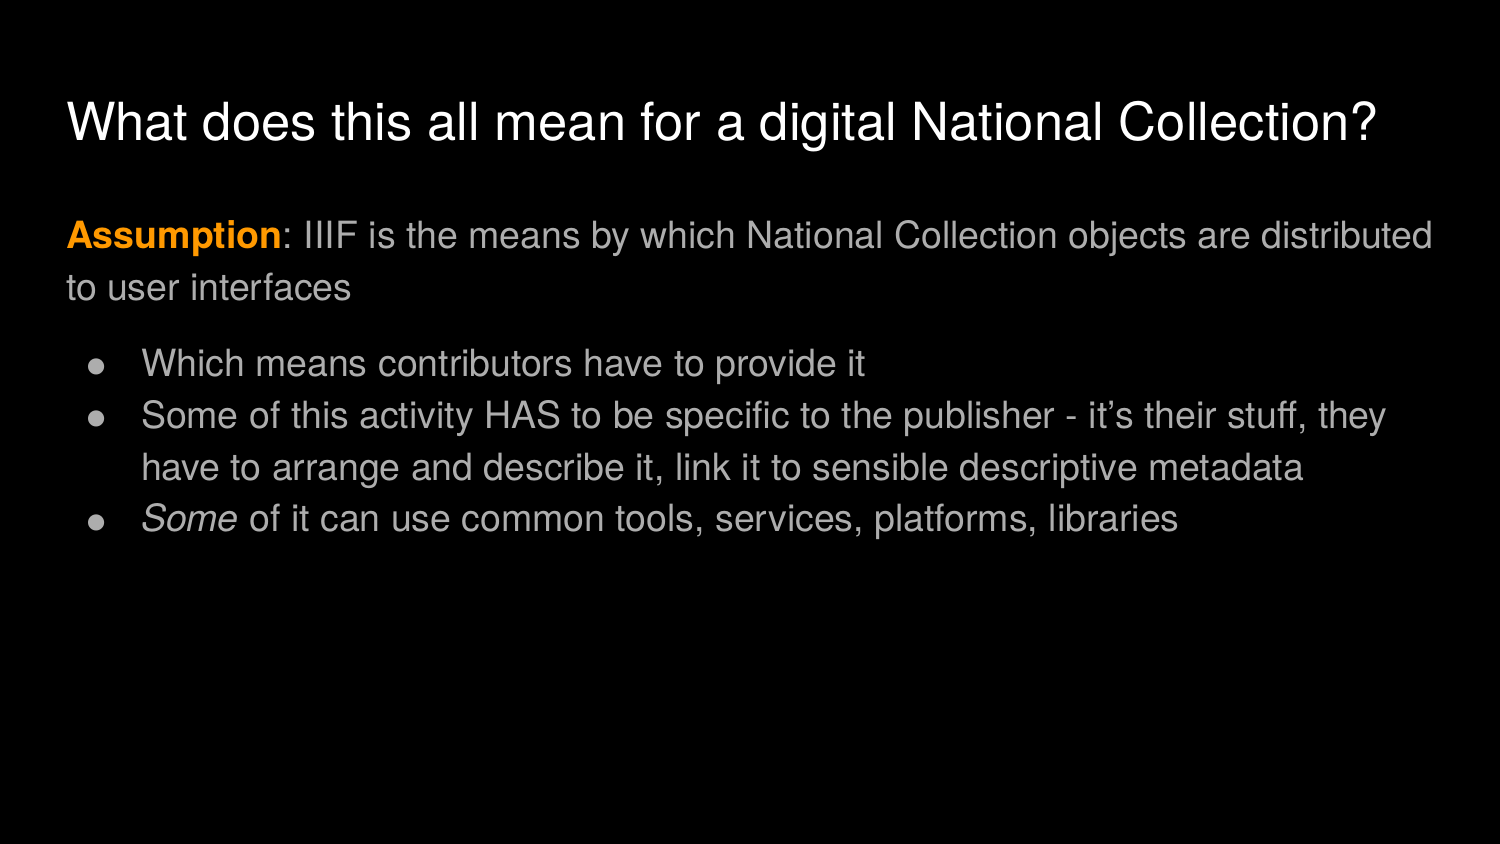

# What does this all mean for a digital National Collection?
Assumption: IIIF is the means by which National Collection objects are distributed to user interfaces
Which means contributors have to provide it
Some of this activity HAS to be specific to the publisher - it’s their stuff, they have to arrange and describe it, link it to sensible descriptive metadata
Some of it can use common tools, services, platforms, libraries